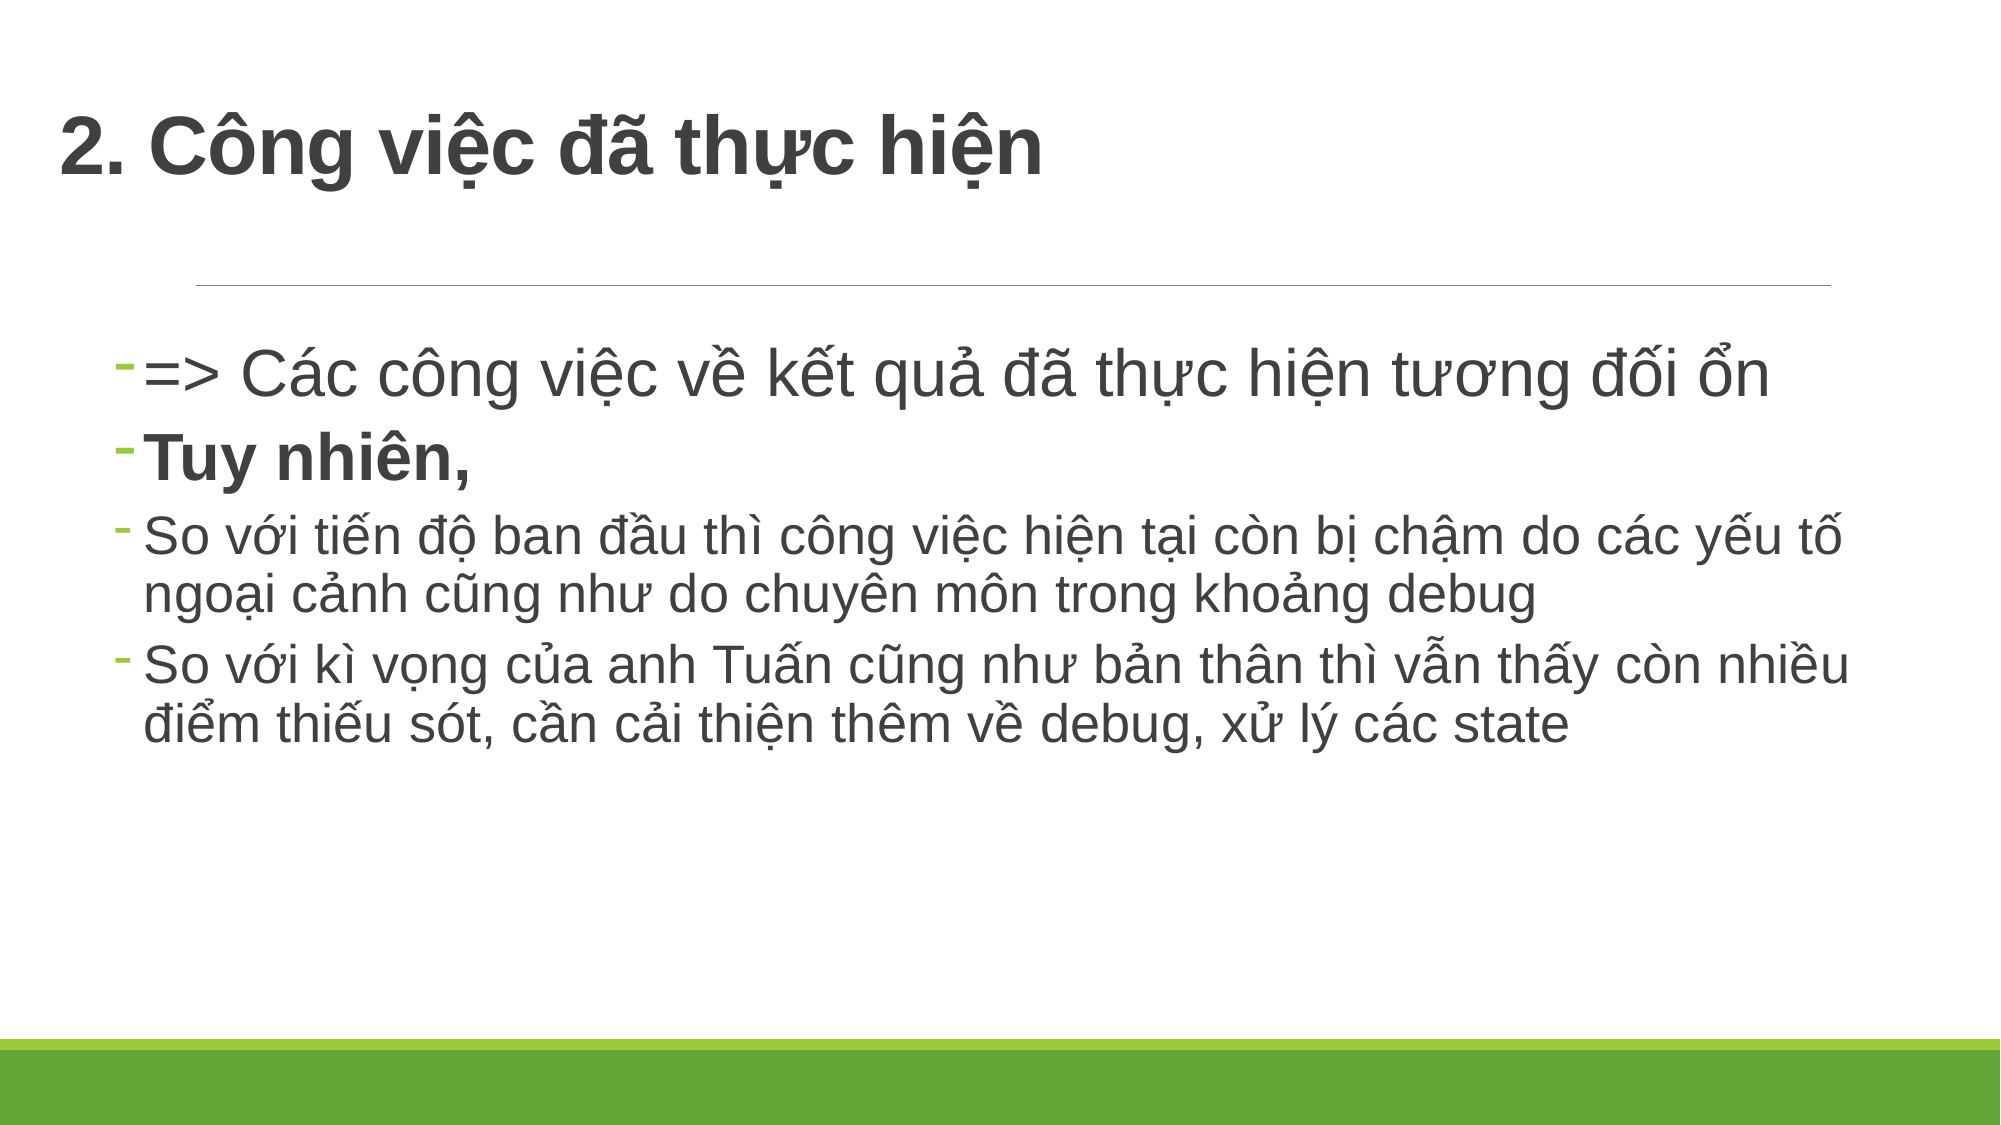

# 2. Công việc đã thực hiện
=> Các công việc về kết quả đã thực hiện tương đối ổn
Tuy nhiên,
So với tiến độ ban đầu thì công việc hiện tại còn bị chậm do các yếu tố ngoại cảnh cũng như do chuyên môn trong khoảng debug
So với kì vọng của anh Tuấn cũng như bản thân thì vẫn thấy còn nhiều điểm thiếu sót, cần cải thiện thêm về debug, xử lý các state